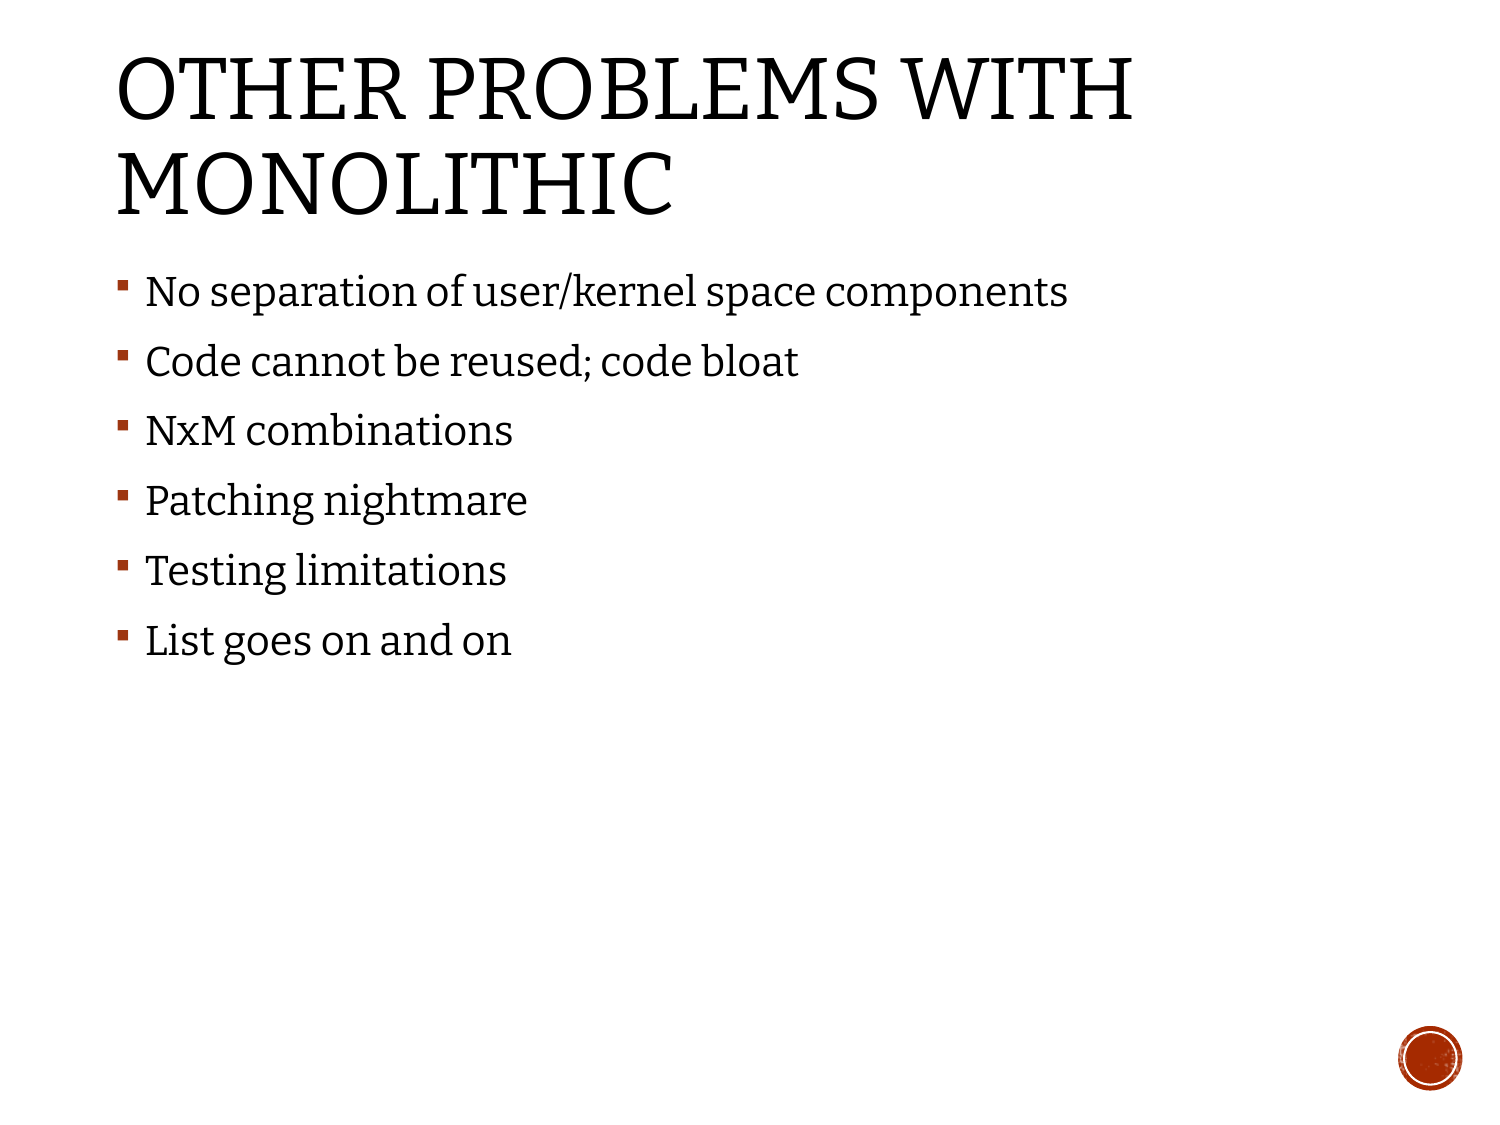

# Other Problems with Monolithic
No separation of user/kernel space components
Code cannot be reused; code bloat
NxM combinations
Patching nightmare
Testing limitations
List goes on and on